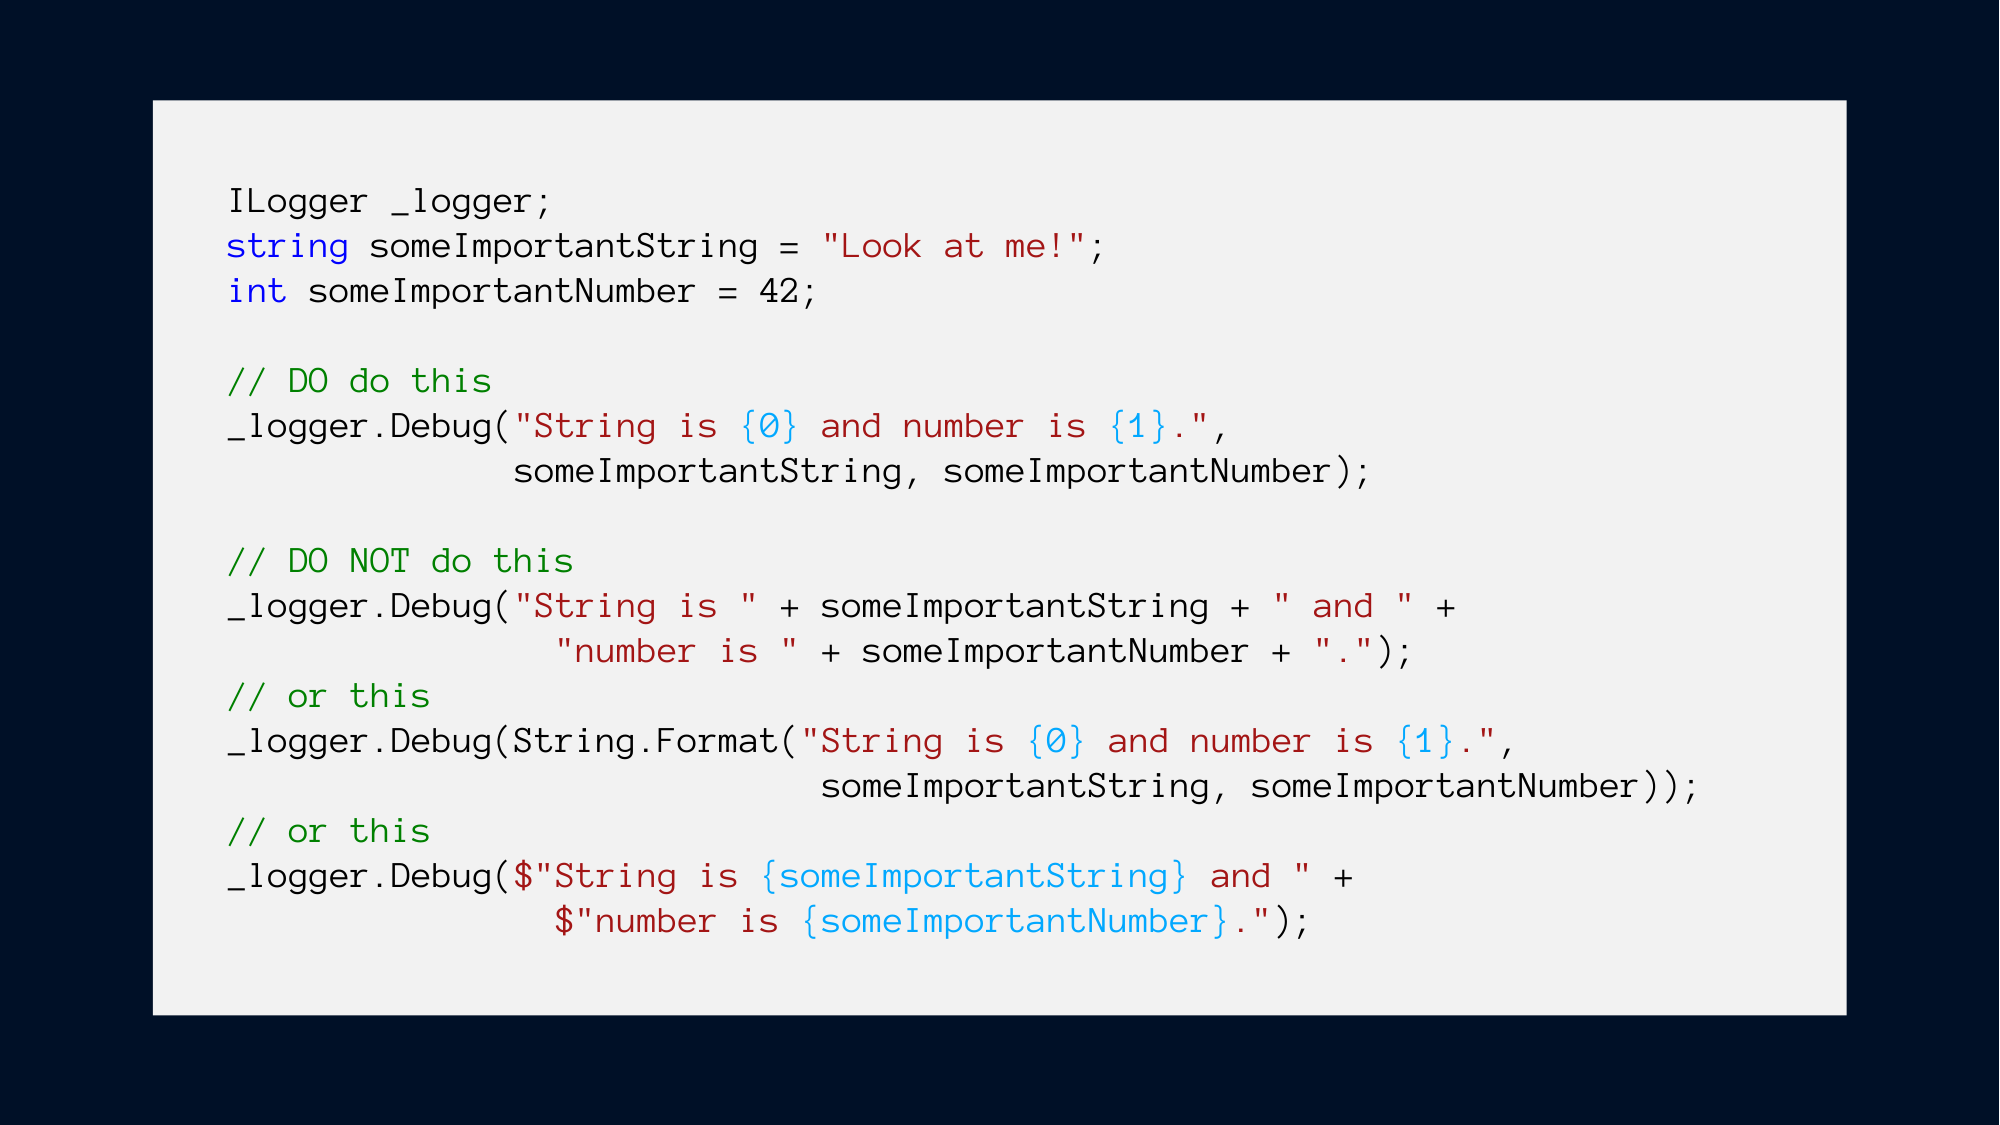

ILogger _logger;
string someImportantString = "Look at me!";
int someImportantNumber = 42;

// DO do this
_logger.Debug("String is {0} and number is {1}.",
              someImportantString, someImportantNumber);

// DO NOT do this
_logger.Debug("String is " + someImportantString + " and " +
                "number is " + someImportantNumber + ".");
// or this
_logger.Debug(String.Format("String is {0} and number is {1}.",
                             someImportantString, someImportantNumber));
// or this
_logger.Debug($"String is {someImportantString} and " +
                $"number is {someImportantNumber}.");